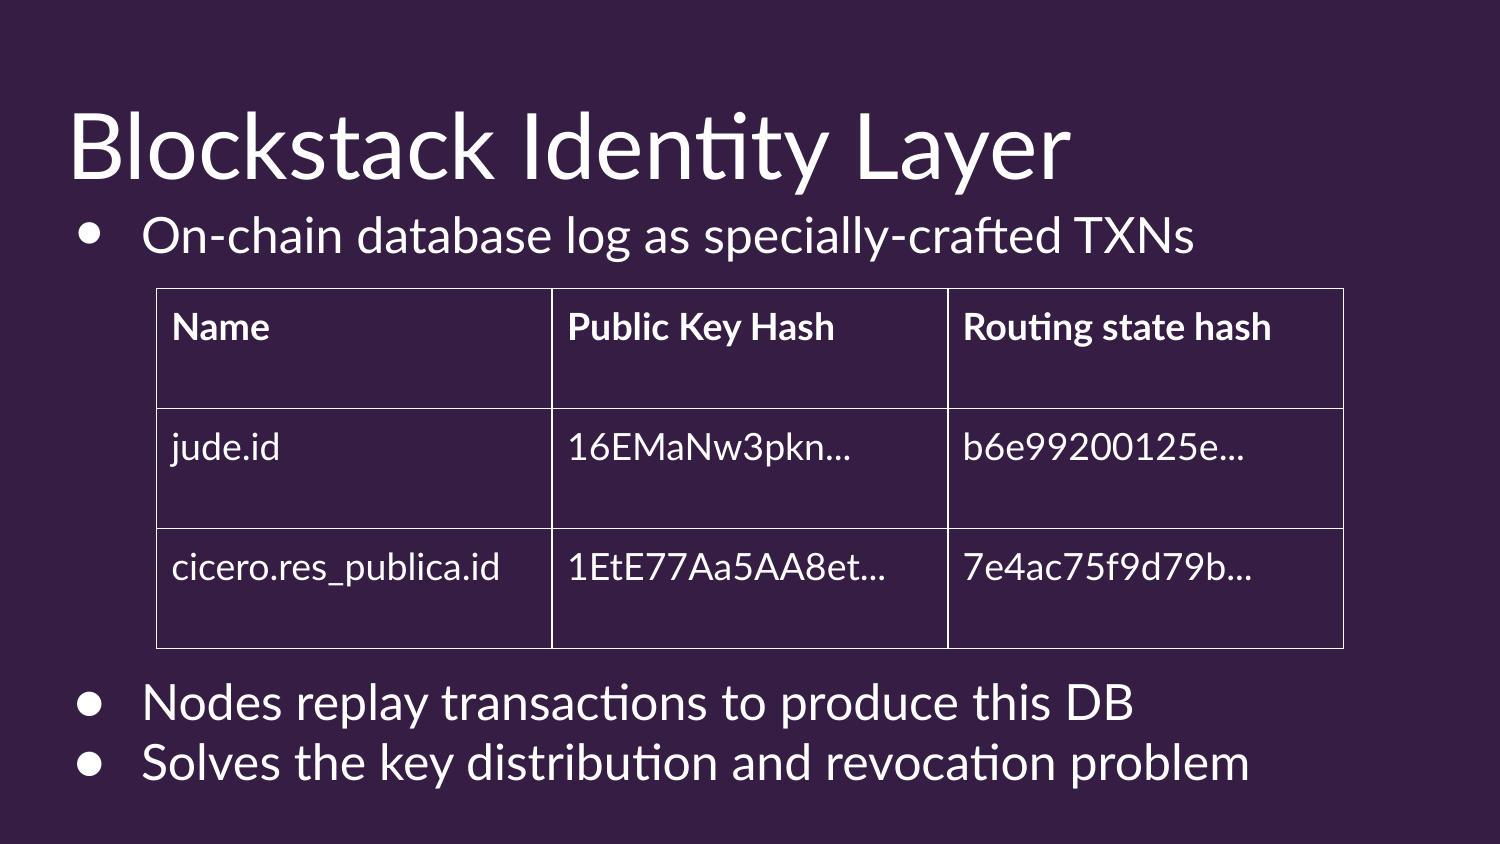

# Blockstack Identity Layer
On-chain database log as specially-crafted TXNs

Nodes replay transactions to produce this DB
Solves the key distribution and revocation problem
| Name | Public Key Hash | Routing state hash |
| --- | --- | --- |
| jude.id | 16EMaNw3pkn... | b6e99200125e... |
| cicero.res\_publica.id | 1EtE77Aa5AA8et... | 7e4ac75f9d79b... |